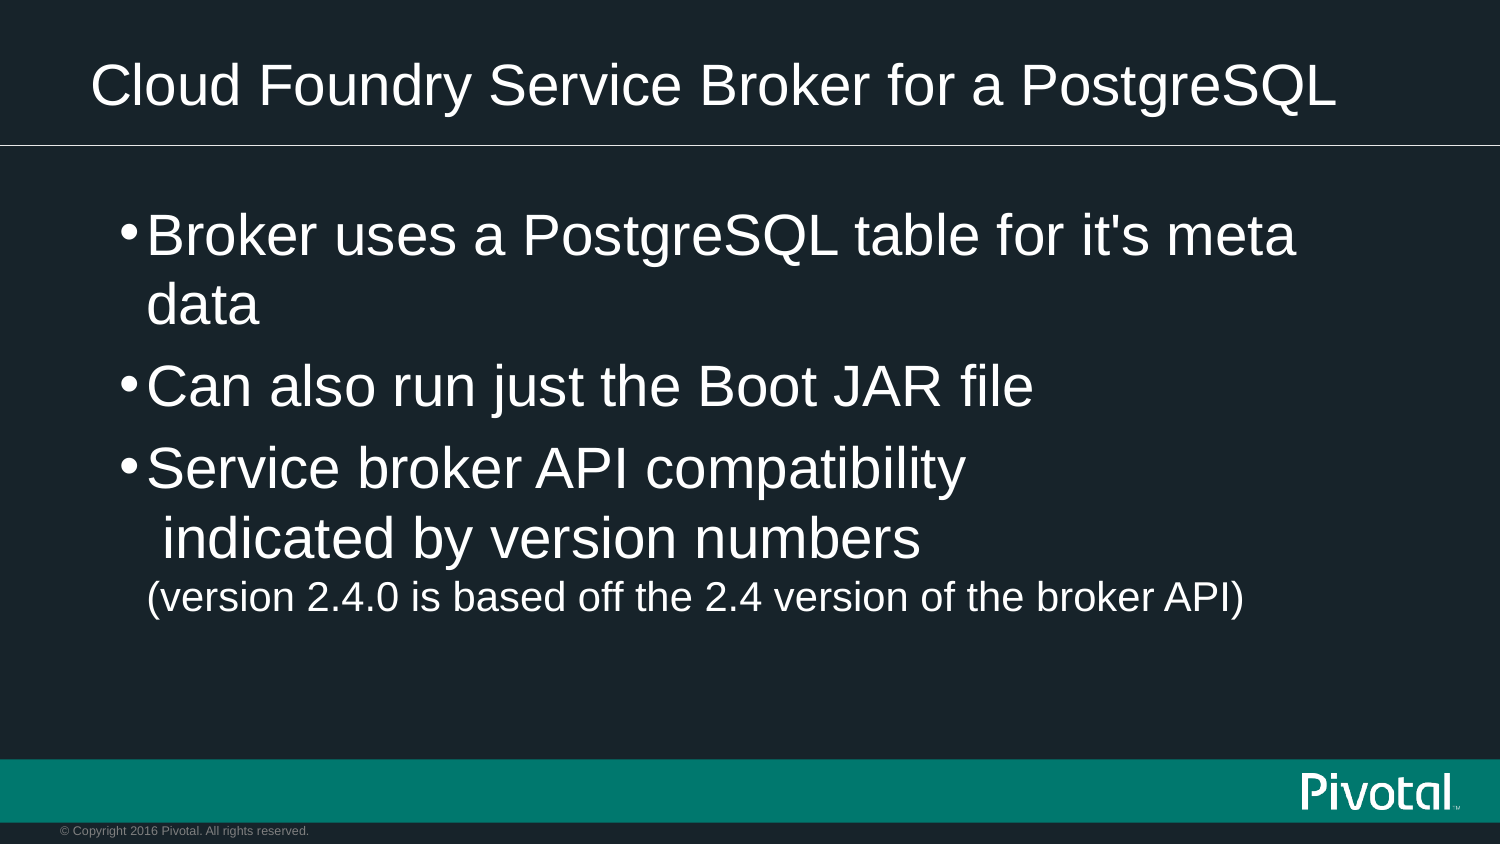

# Cloud Foundry Service Broker for a PostgreSQL
Broker uses a PostgreSQL table for it's meta data
Can also run just the Boot JAR file
Service broker API compatibility
 indicated by version numbers
(version 2.4.0 is based off the 2.4 version of the broker API)